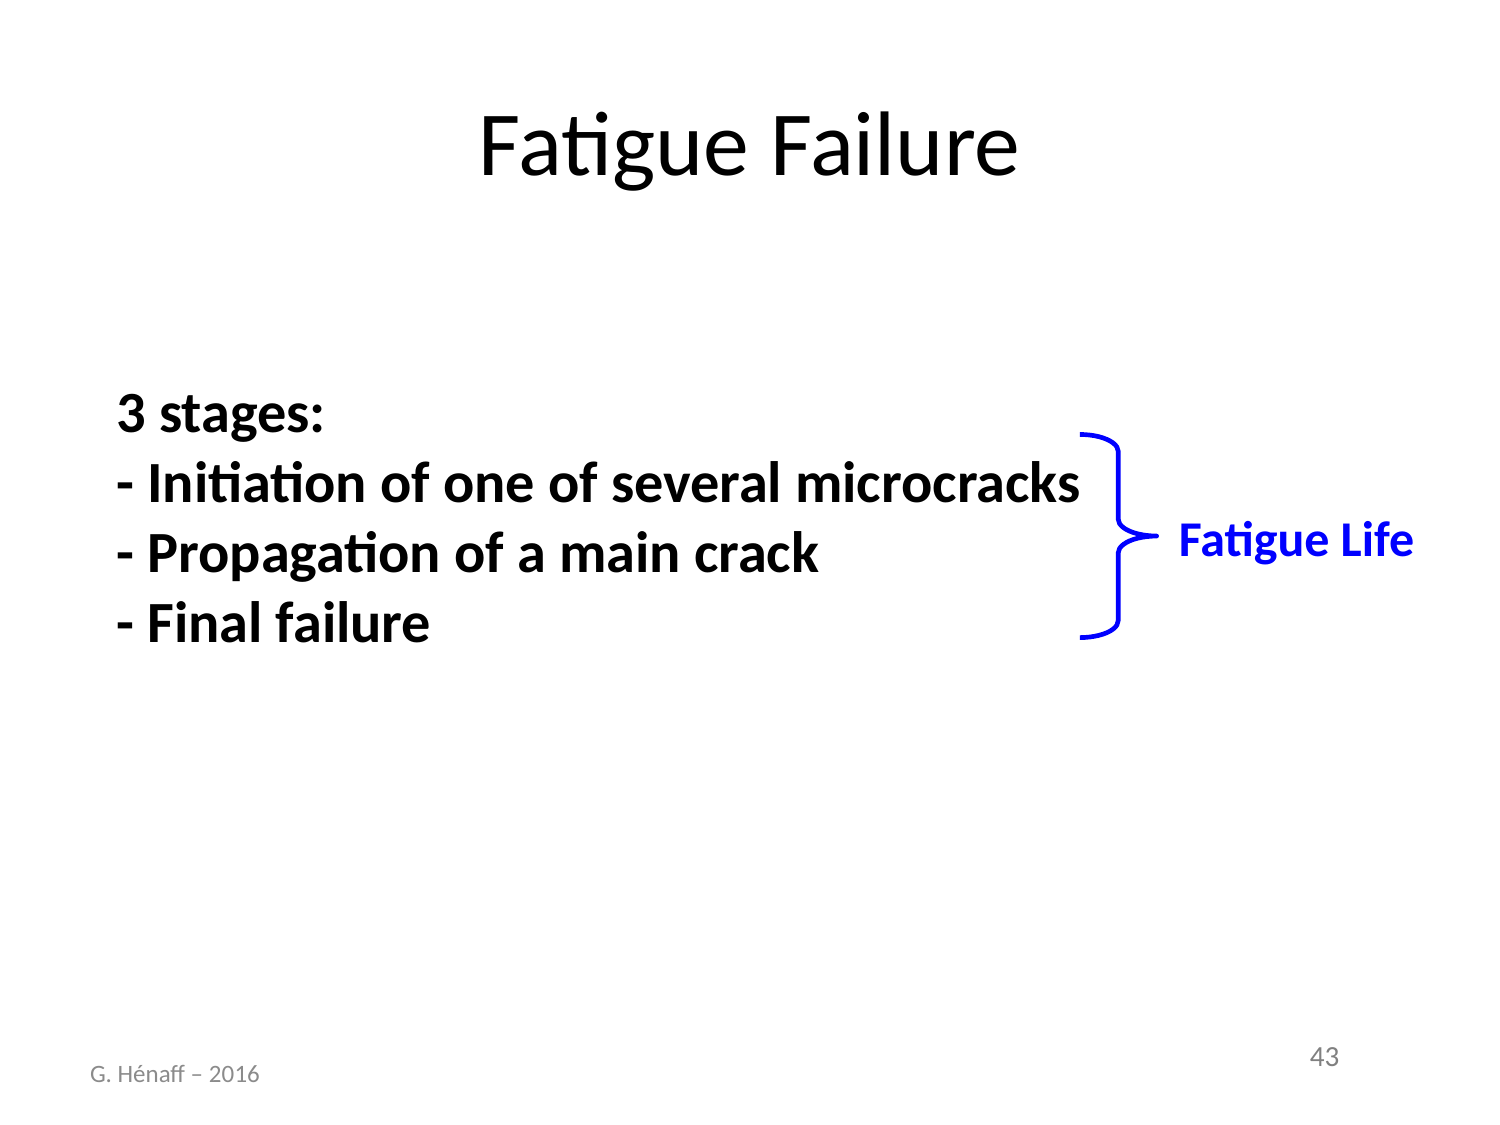

# Fatigue Failure
3 stages:
- Initiation of one of several microcracks
- Propagation of a main crack
- Final failure

Fatigue Life
G. Hénaff – 2016